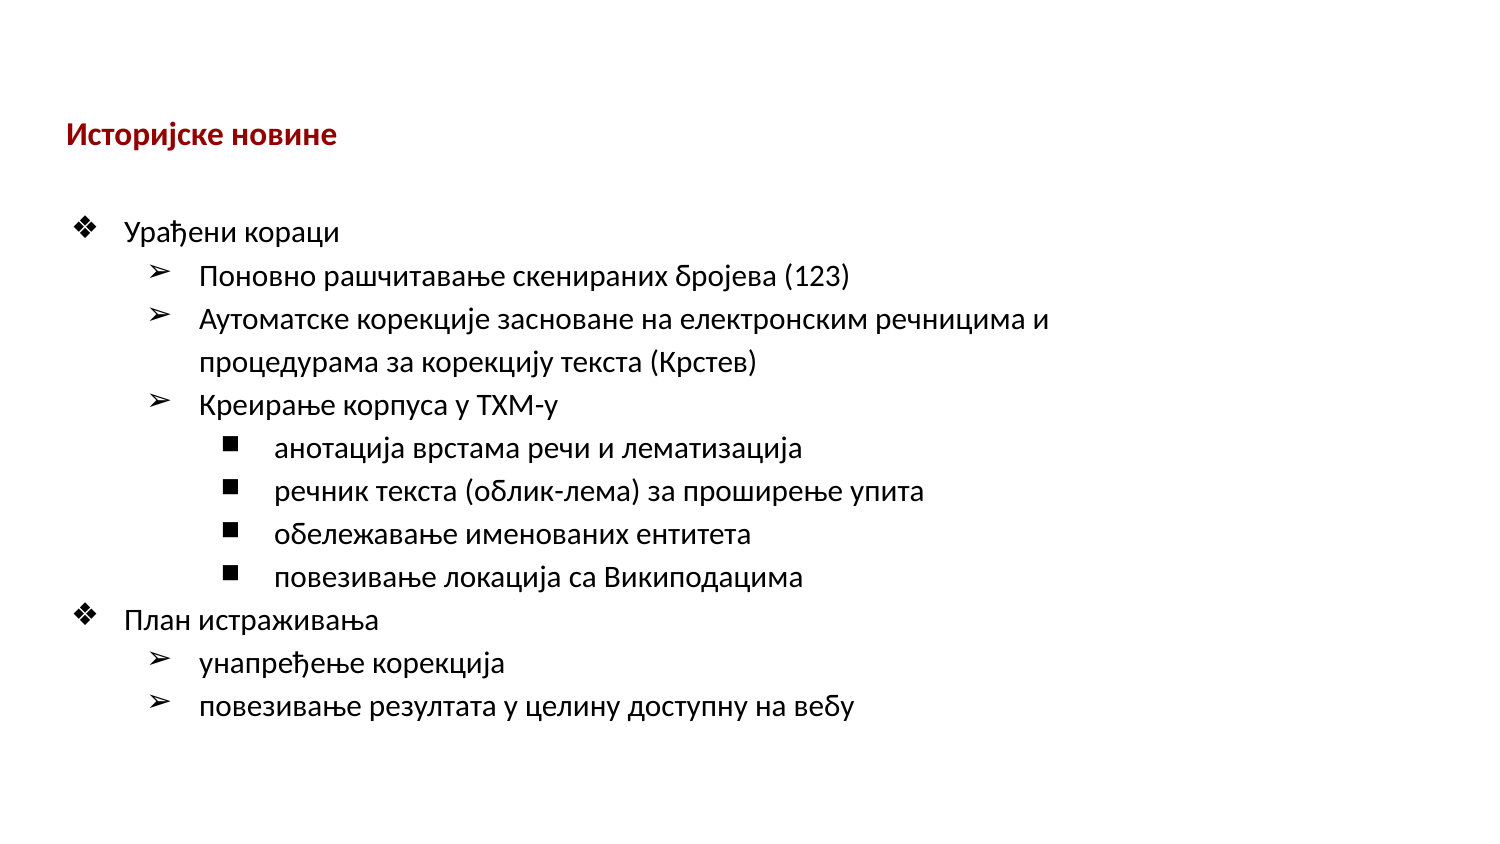

# Историјске новине
Урађени кораци
Поновно рашчитавање скенираних бројева (123)
Аутоматске корекције засноване на електронским речницима и процедурама за корекцију текста (Крстев)
Креирање корпуса у TXM-у
анотација врстама речи и лематизација
речник текста (облик-лема) за проширење упита
обележавање именованих ентитета
повезивање локација са Википодацима
План истраживања
унапређење корекција
повезивање резултата у целину доступну на вебу